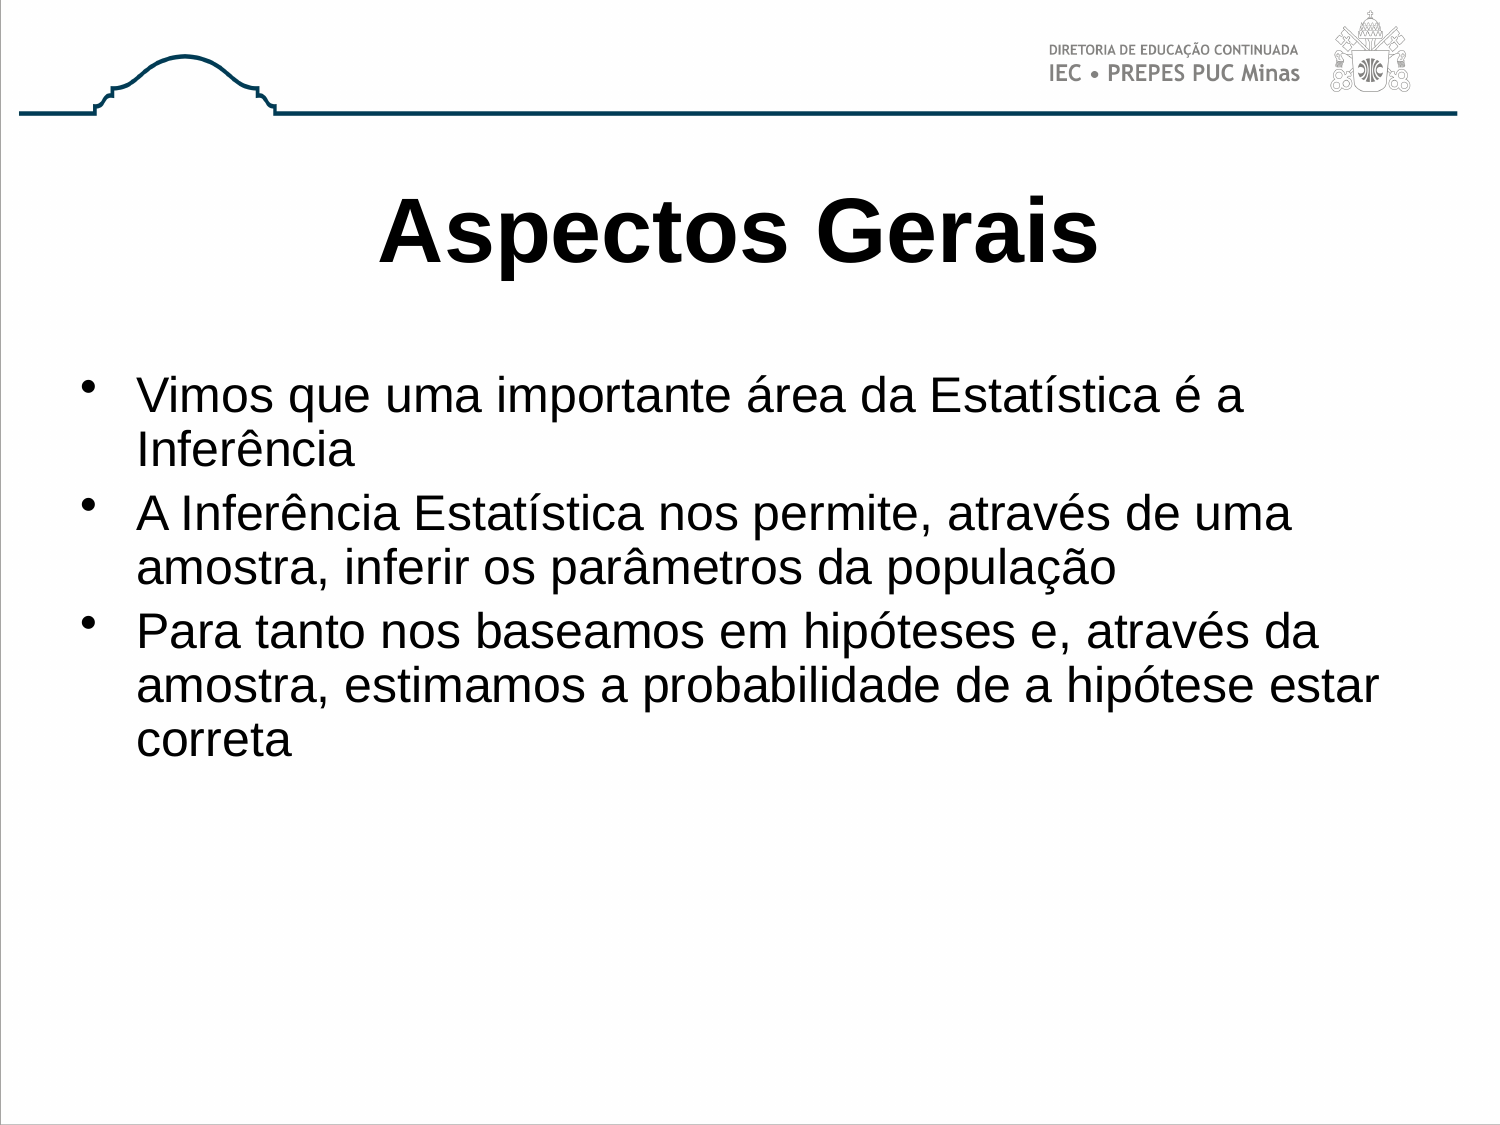

# Aspectos Gerais
Vimos que uma importante área da Estatística é a Inferência
A Inferência Estatística nos permite, através de uma amostra, inferir os parâmetros da população
Para tanto nos baseamos em hipóteses e, através da amostra, estimamos a probabilidade de a hipótese estar correta